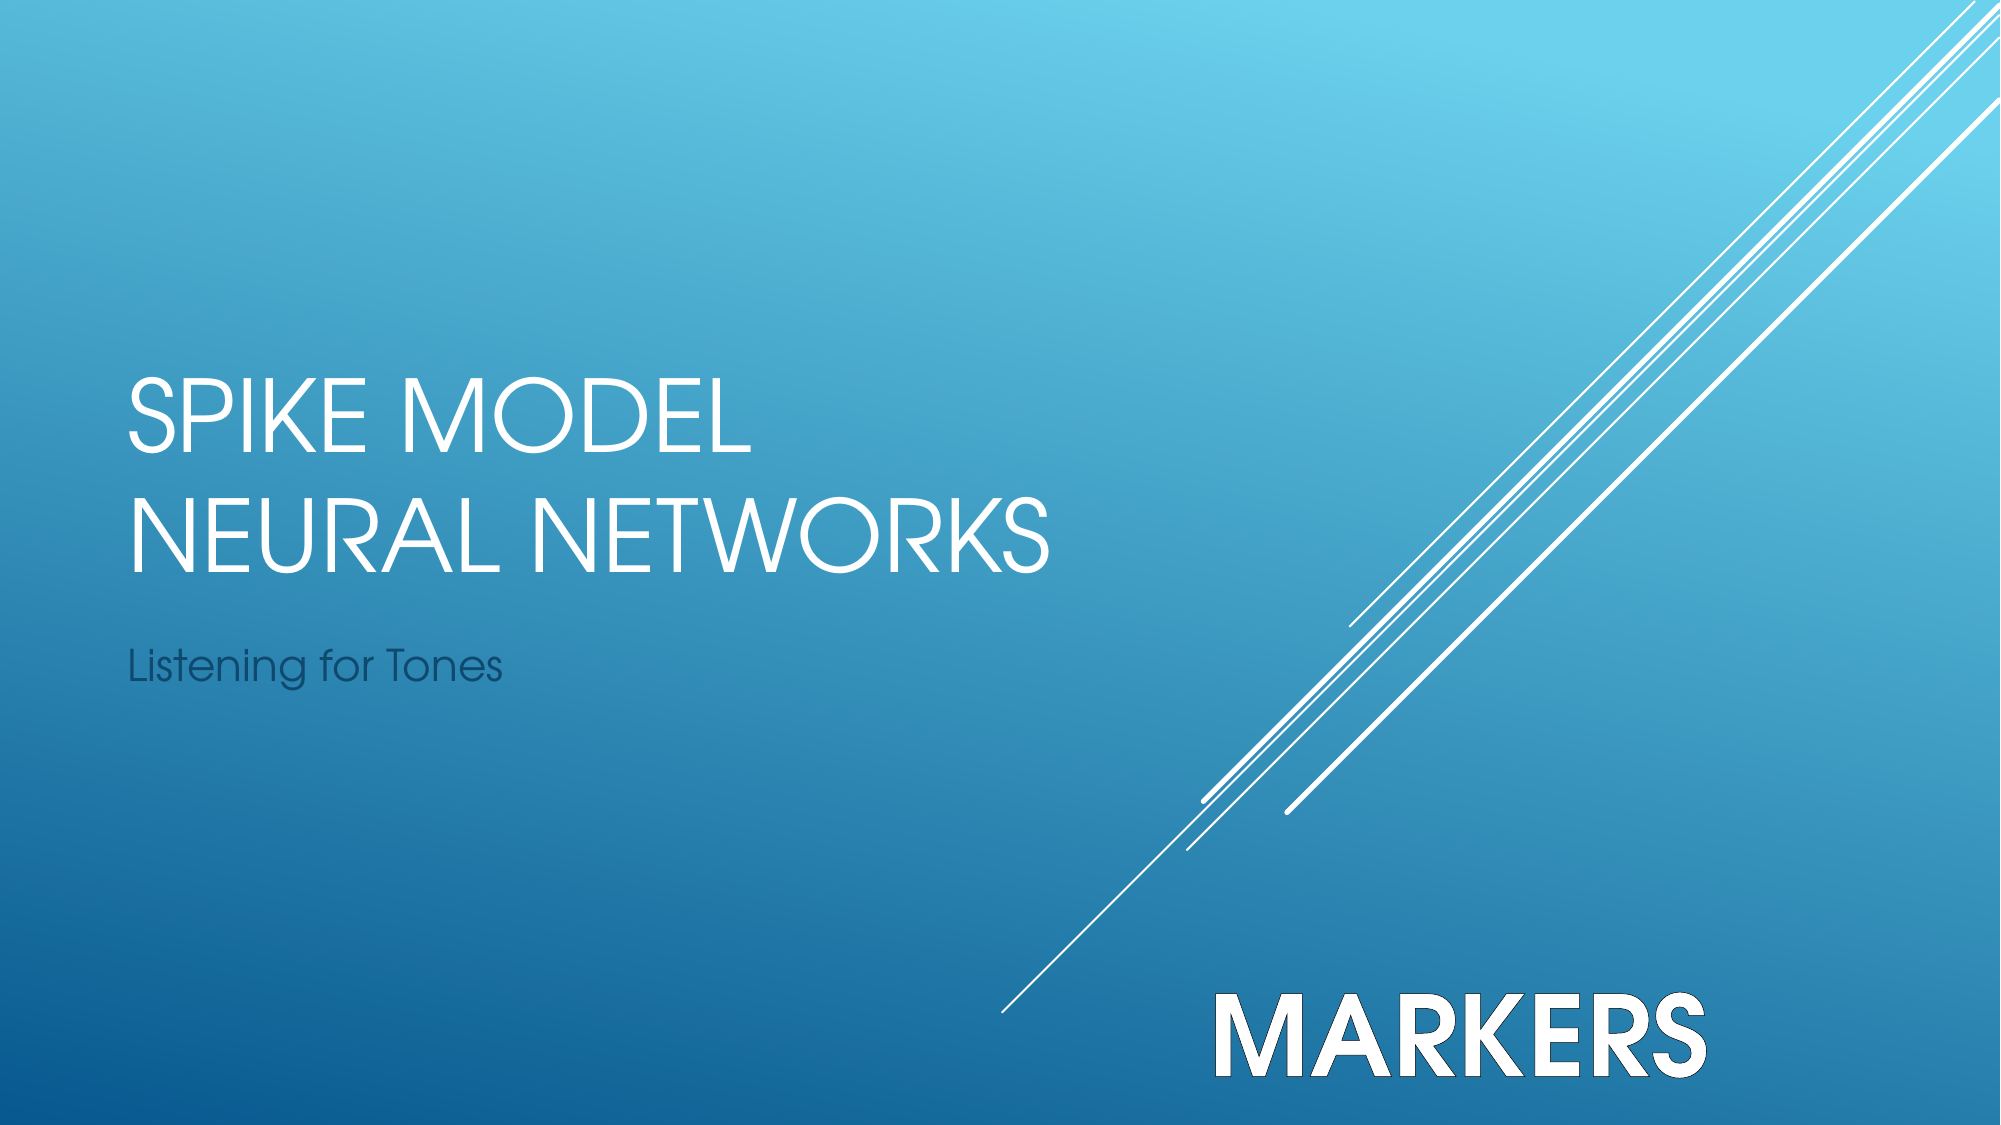

# Spike Model Neural Networks
Listening for Tones
MARKERS